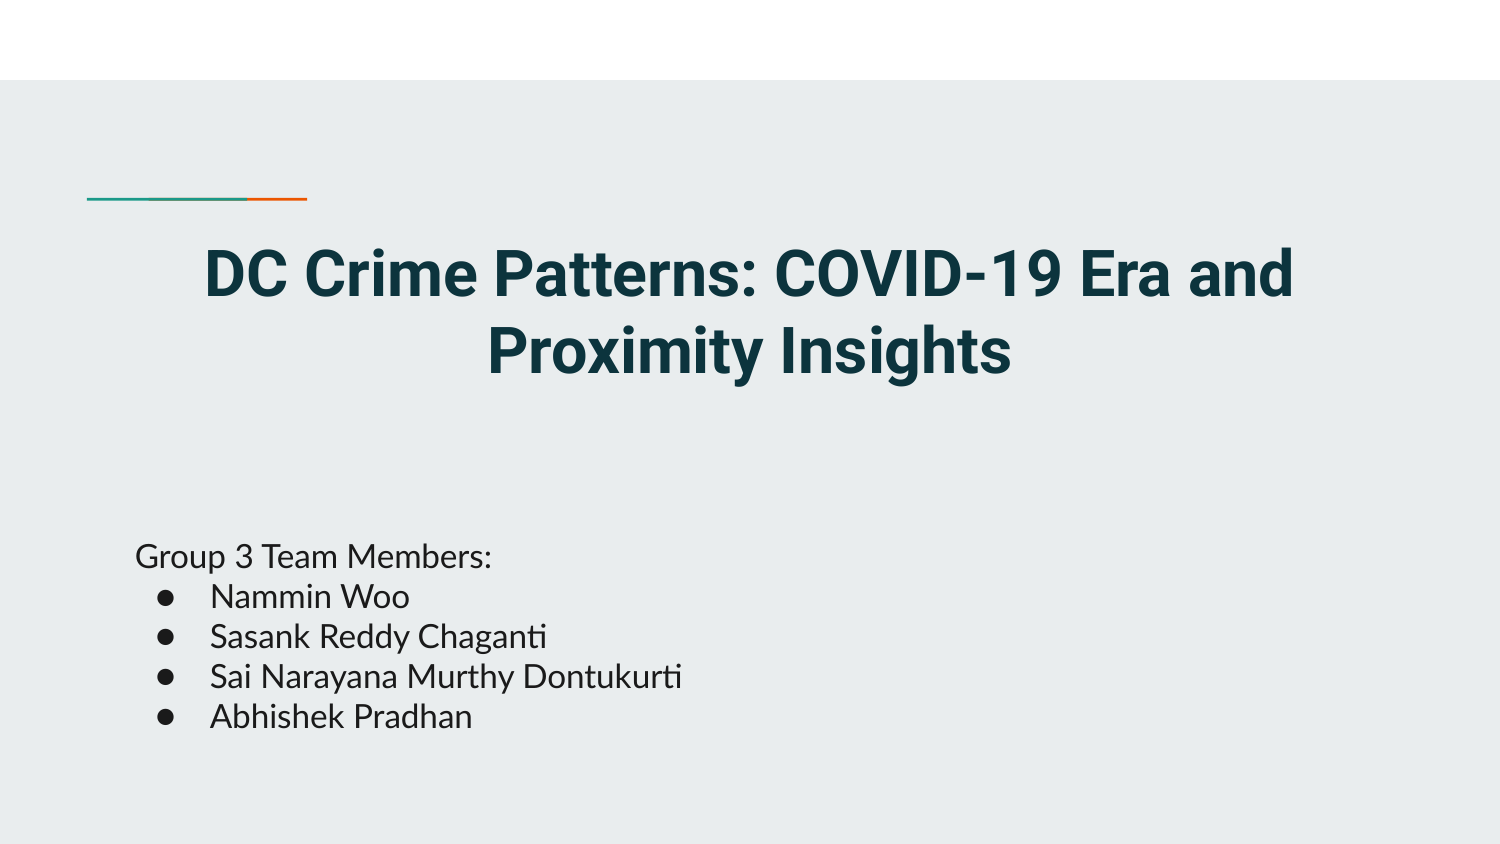

# DC Crime Patterns: COVID-19 Era and Proximity Insights
Group 3 Team Members:
Nammin Woo
Sasank Reddy Chaganti
Sai Narayana Murthy Dontukurti
Abhishek Pradhan